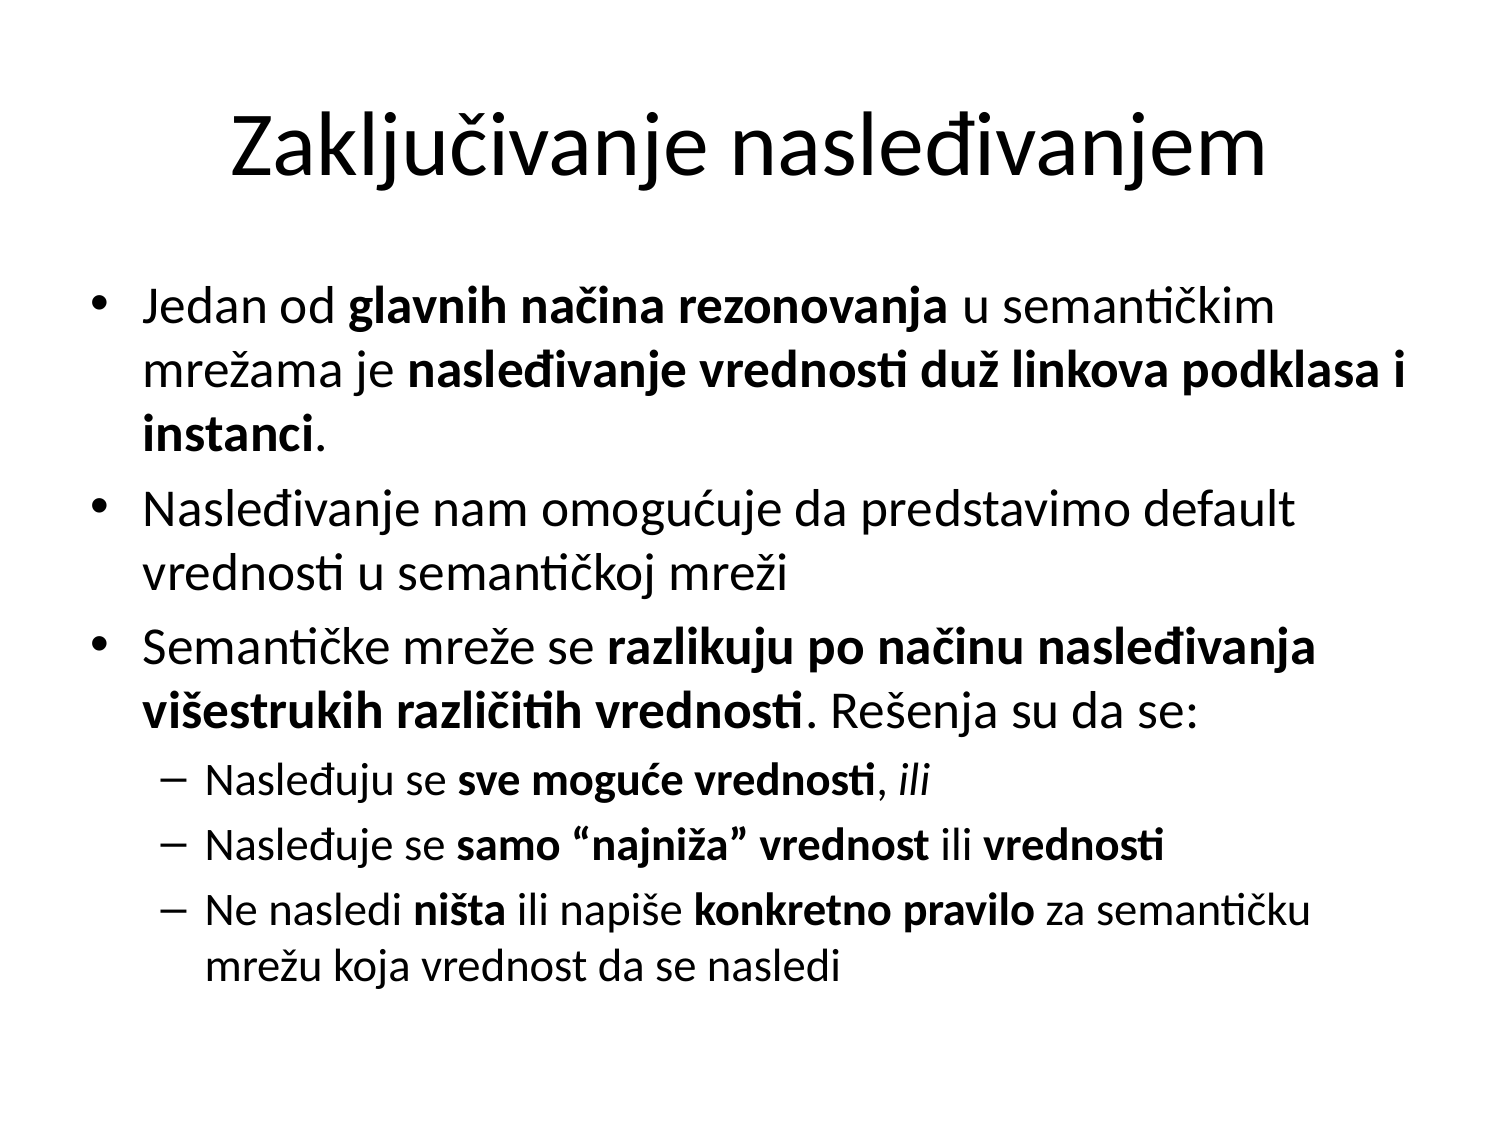

# Zaključivanje nasleđivanjem
Jedan od glavnih načina rezonovanja u semantičkim mrežama je nasleđivanje vrednosti duž linkova podklasa i instanci.
Nasleđivanje nam omogućuje da predstavimo default vrednosti u semantičkoj mreži
Semantičke mreže se razlikuju po načinu nasleđivanja višestrukih različitih vrednosti. Rešenja su da se:
Nasleđuju se sve moguće vrednosti, ili
Nasleđuje se samo “najniža” vrednost ili vrednosti
Ne nasledi ništa ili napiše konkretno pravilo za semantičku mrežu koja vrednost da se nasledi